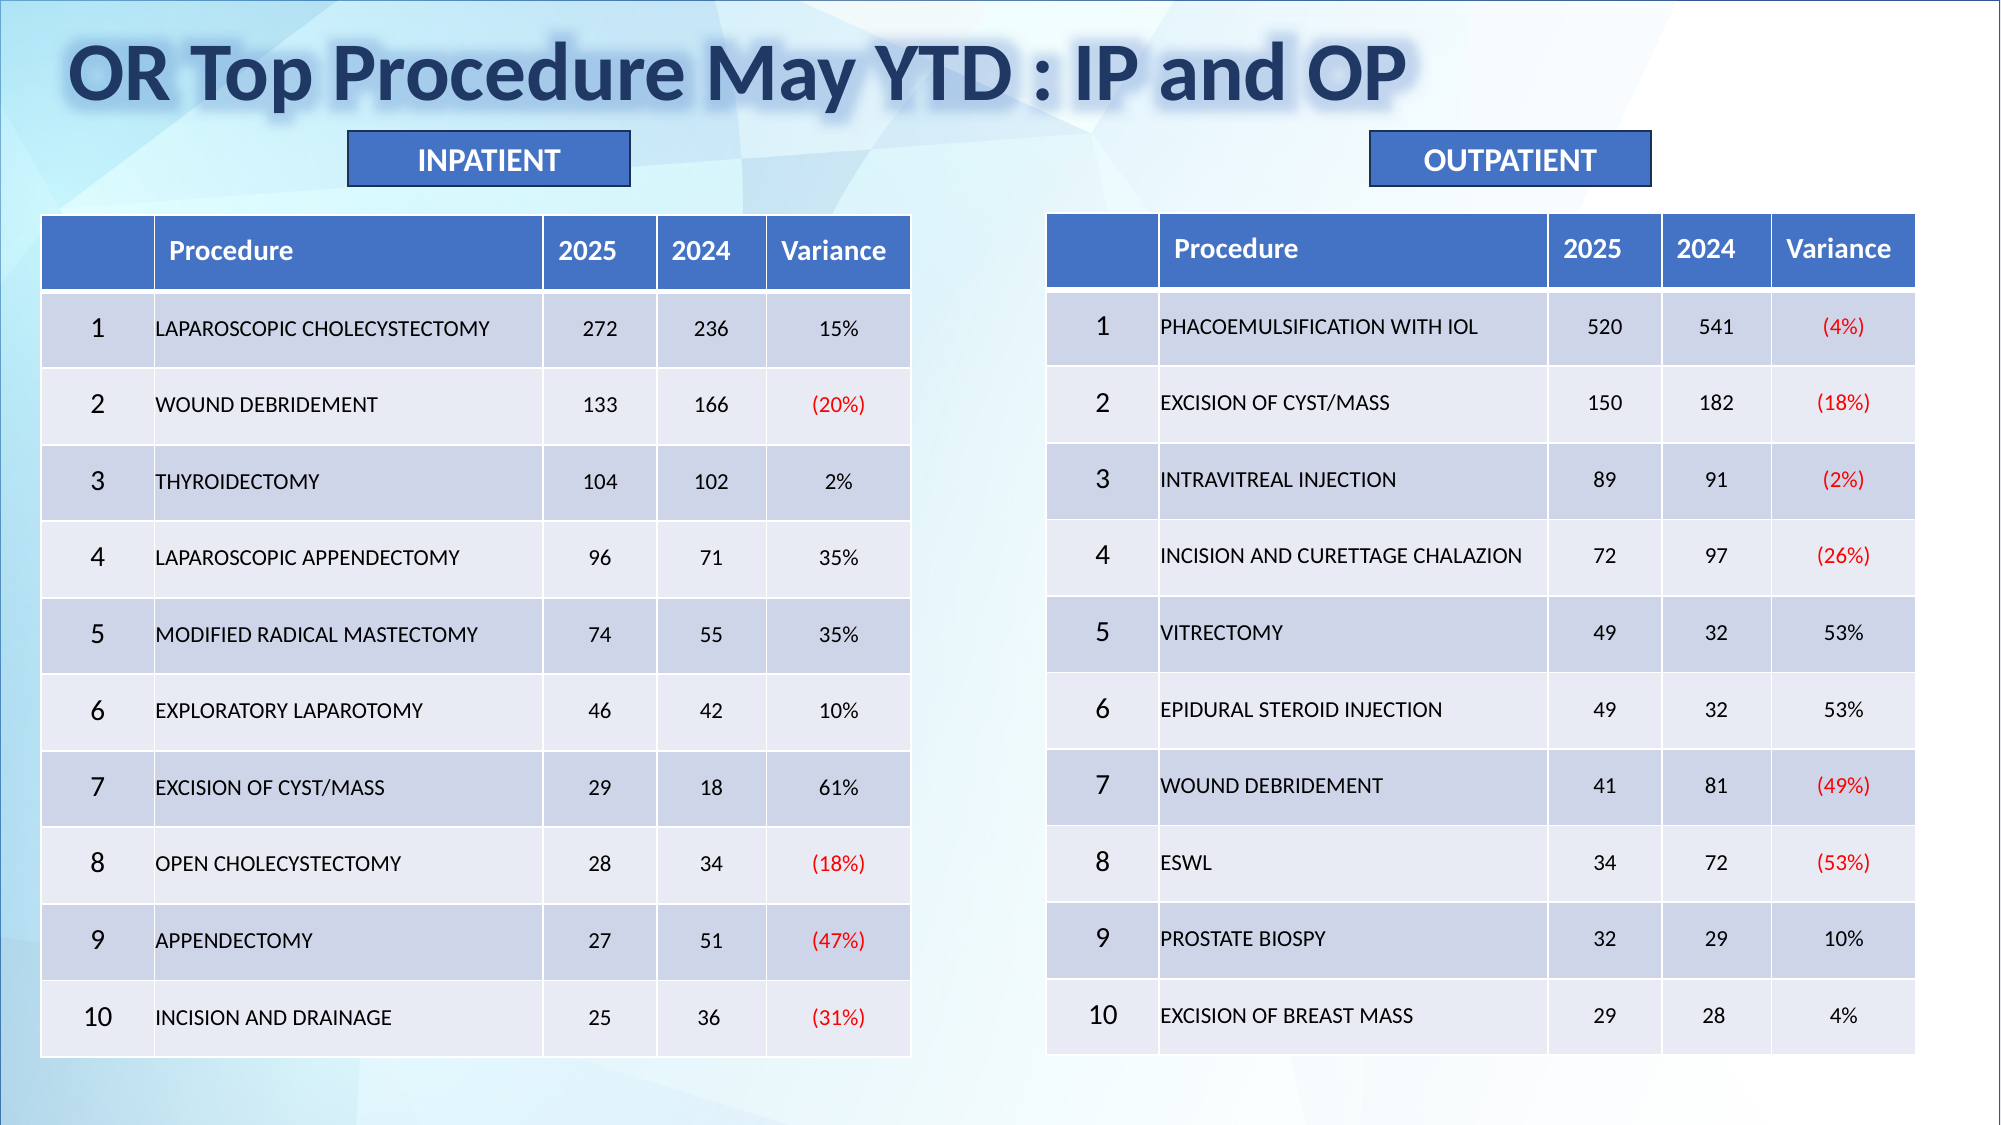

OR Top Procedure May YTD : IP and OP
INPATIENT
OUTPATIENT
|  | Procedure | 2025 | 2024 | Variance |
| --- | --- | --- | --- | --- |
| 1 | PHACOEMULSIFICATION WITH IOL | 520 | 541 | (4%) |
| 2 | EXCISION OF CYST/MASS | 150 | 182 | (18%) |
| 3 | INTRAVITREAL INJECTION | 89 | 91 | (2%) |
| 4 | INCISION AND CURETTAGE CHALAZION | 72 | 97 | (26%) |
| 5 | VITRECTOMY | 49 | 32 | 53% |
| 6 | EPIDURAL STEROID INJECTION | 49 | 32 | 53% |
| 7 | WOUND DEBRIDEMENT | 41 | 81 | (49%) |
| 8 | ESWL | 34 | 72 | (53%) |
| 9 | PROSTATE BIOSPY | 32 | 29 | 10% |
| 10 | EXCISION OF BREAST MASS | 29 | 28 | 4% |
|  | Procedure | 2025 | 2024 | Variance |
| --- | --- | --- | --- | --- |
| 1 | LAPAROSCOPIC CHOLECYSTECTOMY | 272 | 236 | 15% |
| 2 | WOUND DEBRIDEMENT | 133 | 166 | (20%) |
| 3 | THYROIDECTOMY | 104 | 102 | 2% |
| 4 | LAPAROSCOPIC APPENDECTOMY | 96 | 71 | 35% |
| 5 | MODIFIED RADICAL MASTECTOMY | 74 | 55 | 35% |
| 6 | EXPLORATORY LAPAROTOMY | 46 | 42 | 10% |
| 7 | EXCISION OF CYST/MASS | 29 | 18 | 61% |
| 8 | OPEN CHOLECYSTECTOMY | 28 | 34 | (18%) |
| 9 | APPENDECTOMY | 27 | 51 | (47%) |
| 10 | INCISION AND DRAINAGE | 25 | 36 | (31%) |